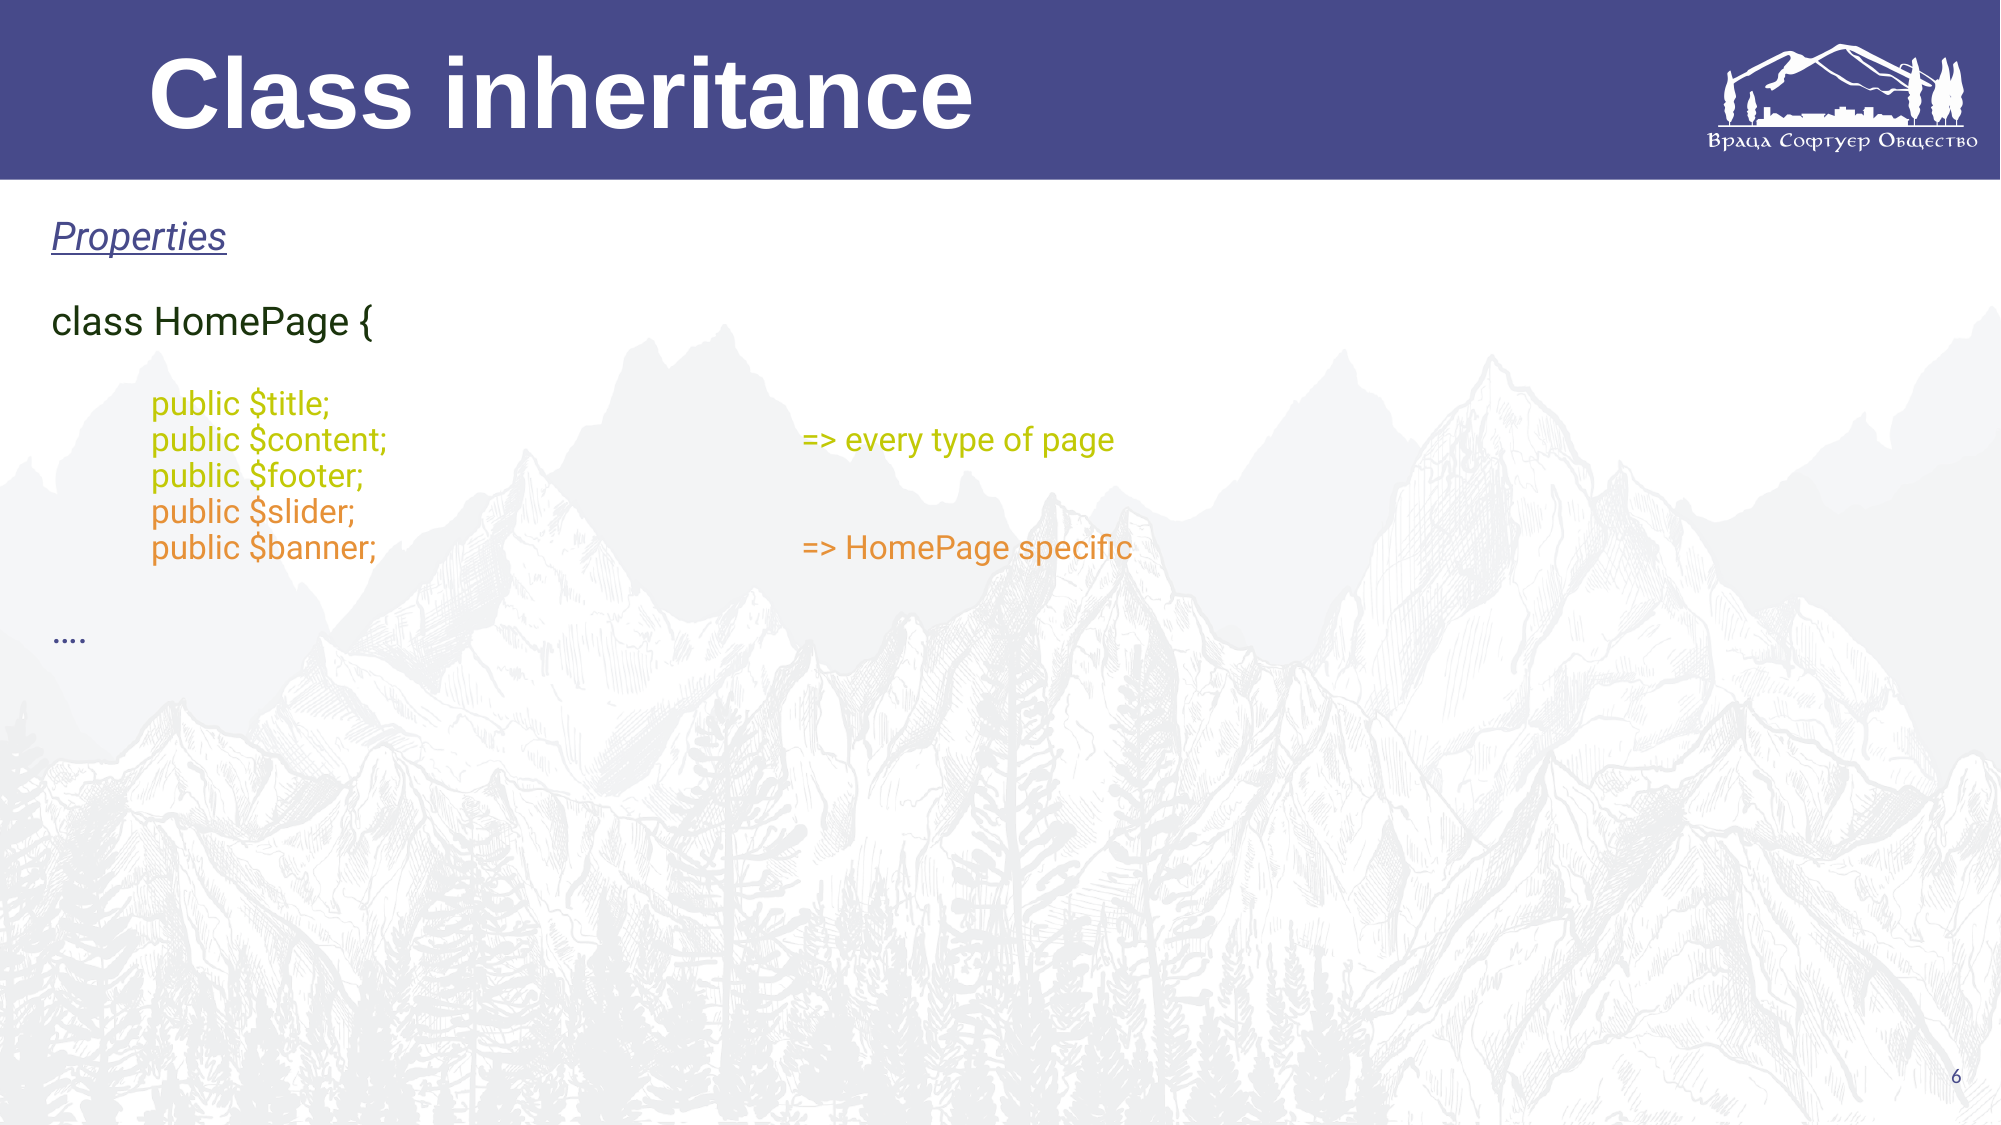

# Class inheritance
Properties

class HomePage {

public $title;
public $content;			=> every type of page
public $footer;
public $slider;
public $banner;		 	=> HomePage specific

….
6